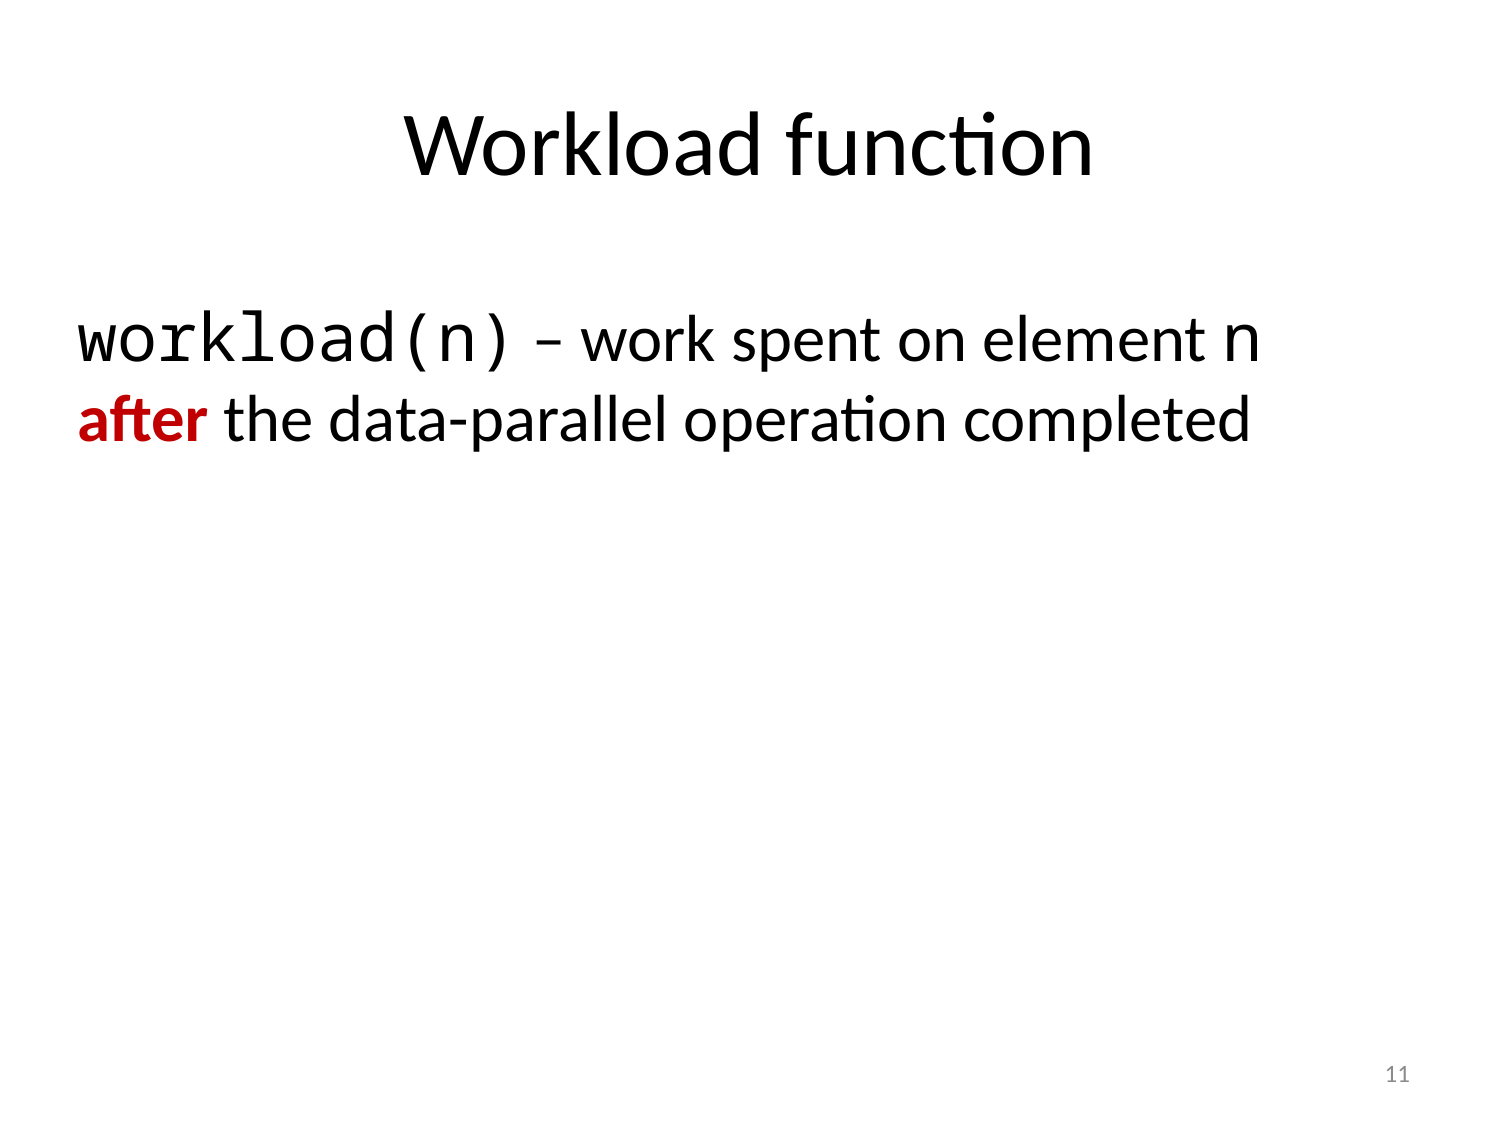

# Workload function
workload(n) – work spent on element n after the data-parallel operation completed
11